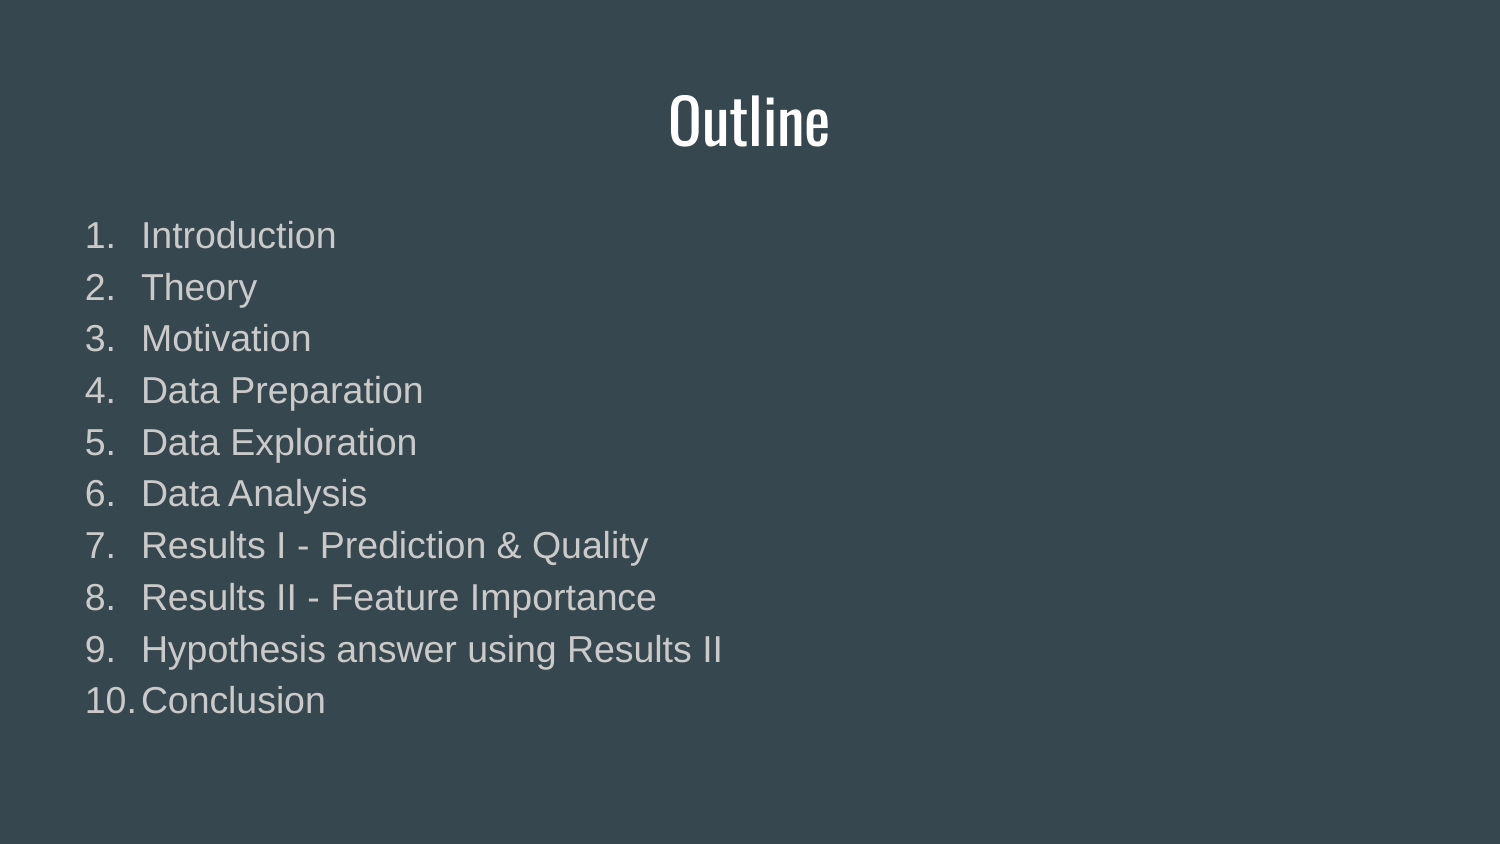

# Outline
Introduction
Theory
Motivation
Data Preparation
Data Exploration
Data Analysis
Results I - Prediction & Quality
Results II - Feature Importance
Hypothesis answer using Results II
Conclusion